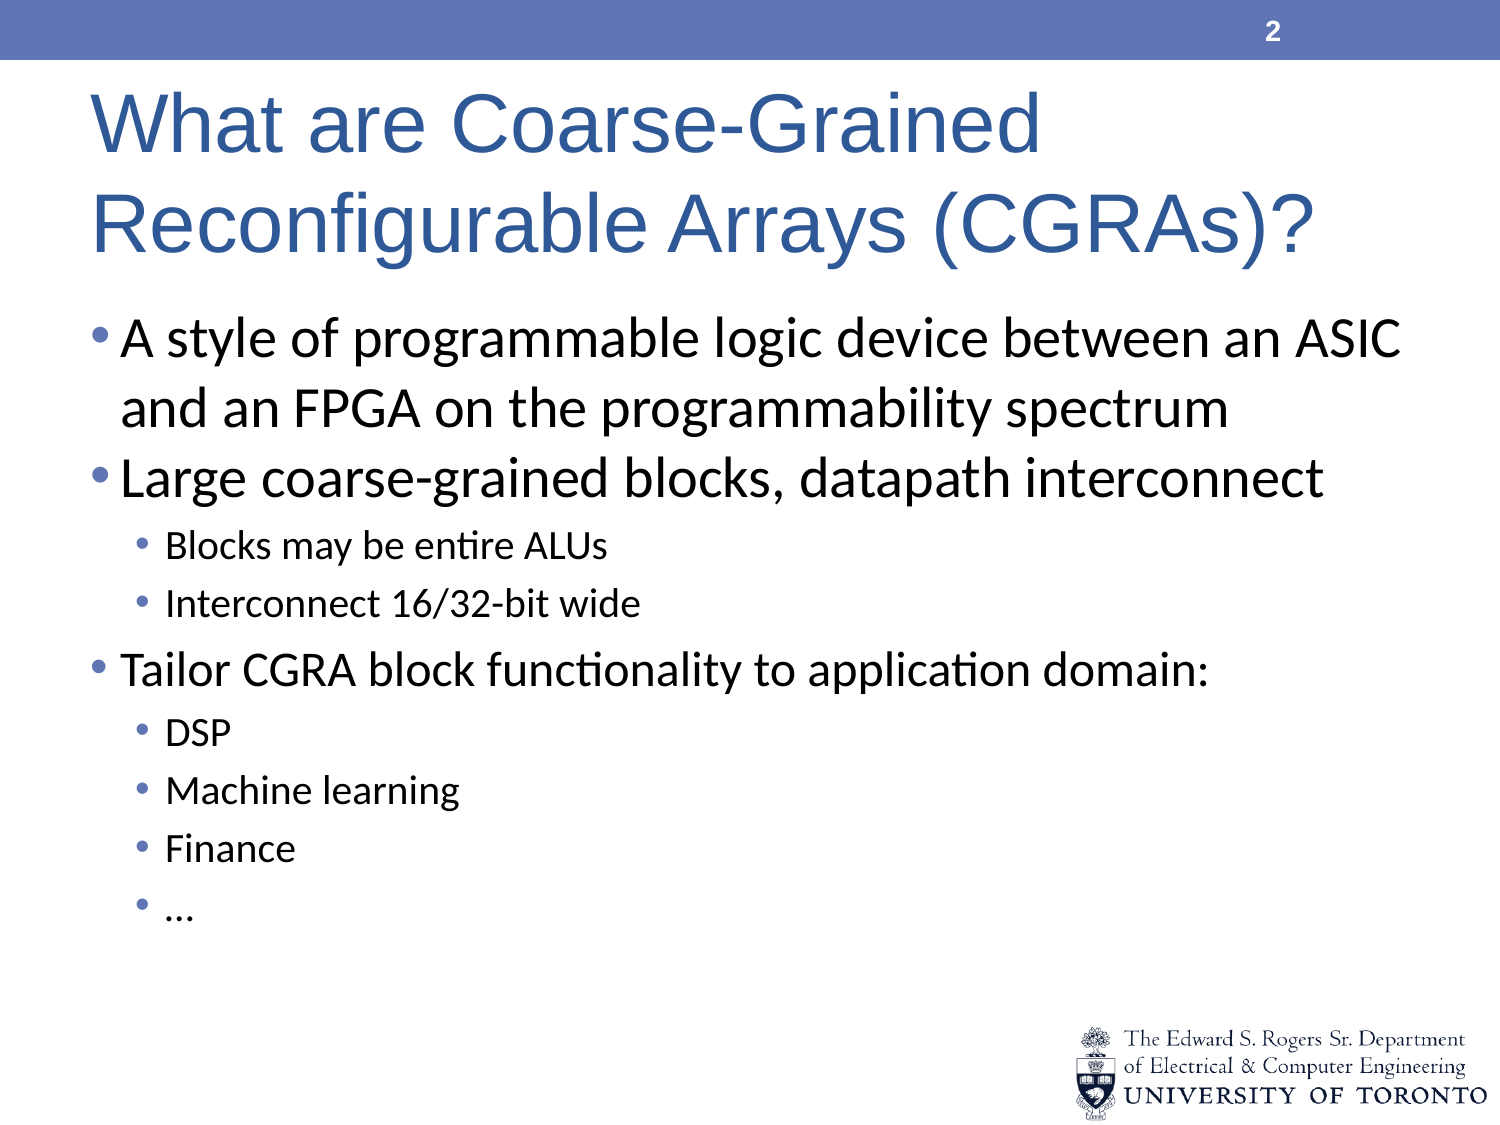

2
# What are Coarse-Grained Reconfigurable Arrays (CGRAs)?
A style of programmable logic device between an ASIC and an FPGA on the programmability spectrum
Large coarse-grained blocks, datapath interconnect
Blocks may be entire ALUs
Interconnect 16/32-bit wide
Tailor CGRA block functionality to application domain:
DSP
Machine learning
Finance
…